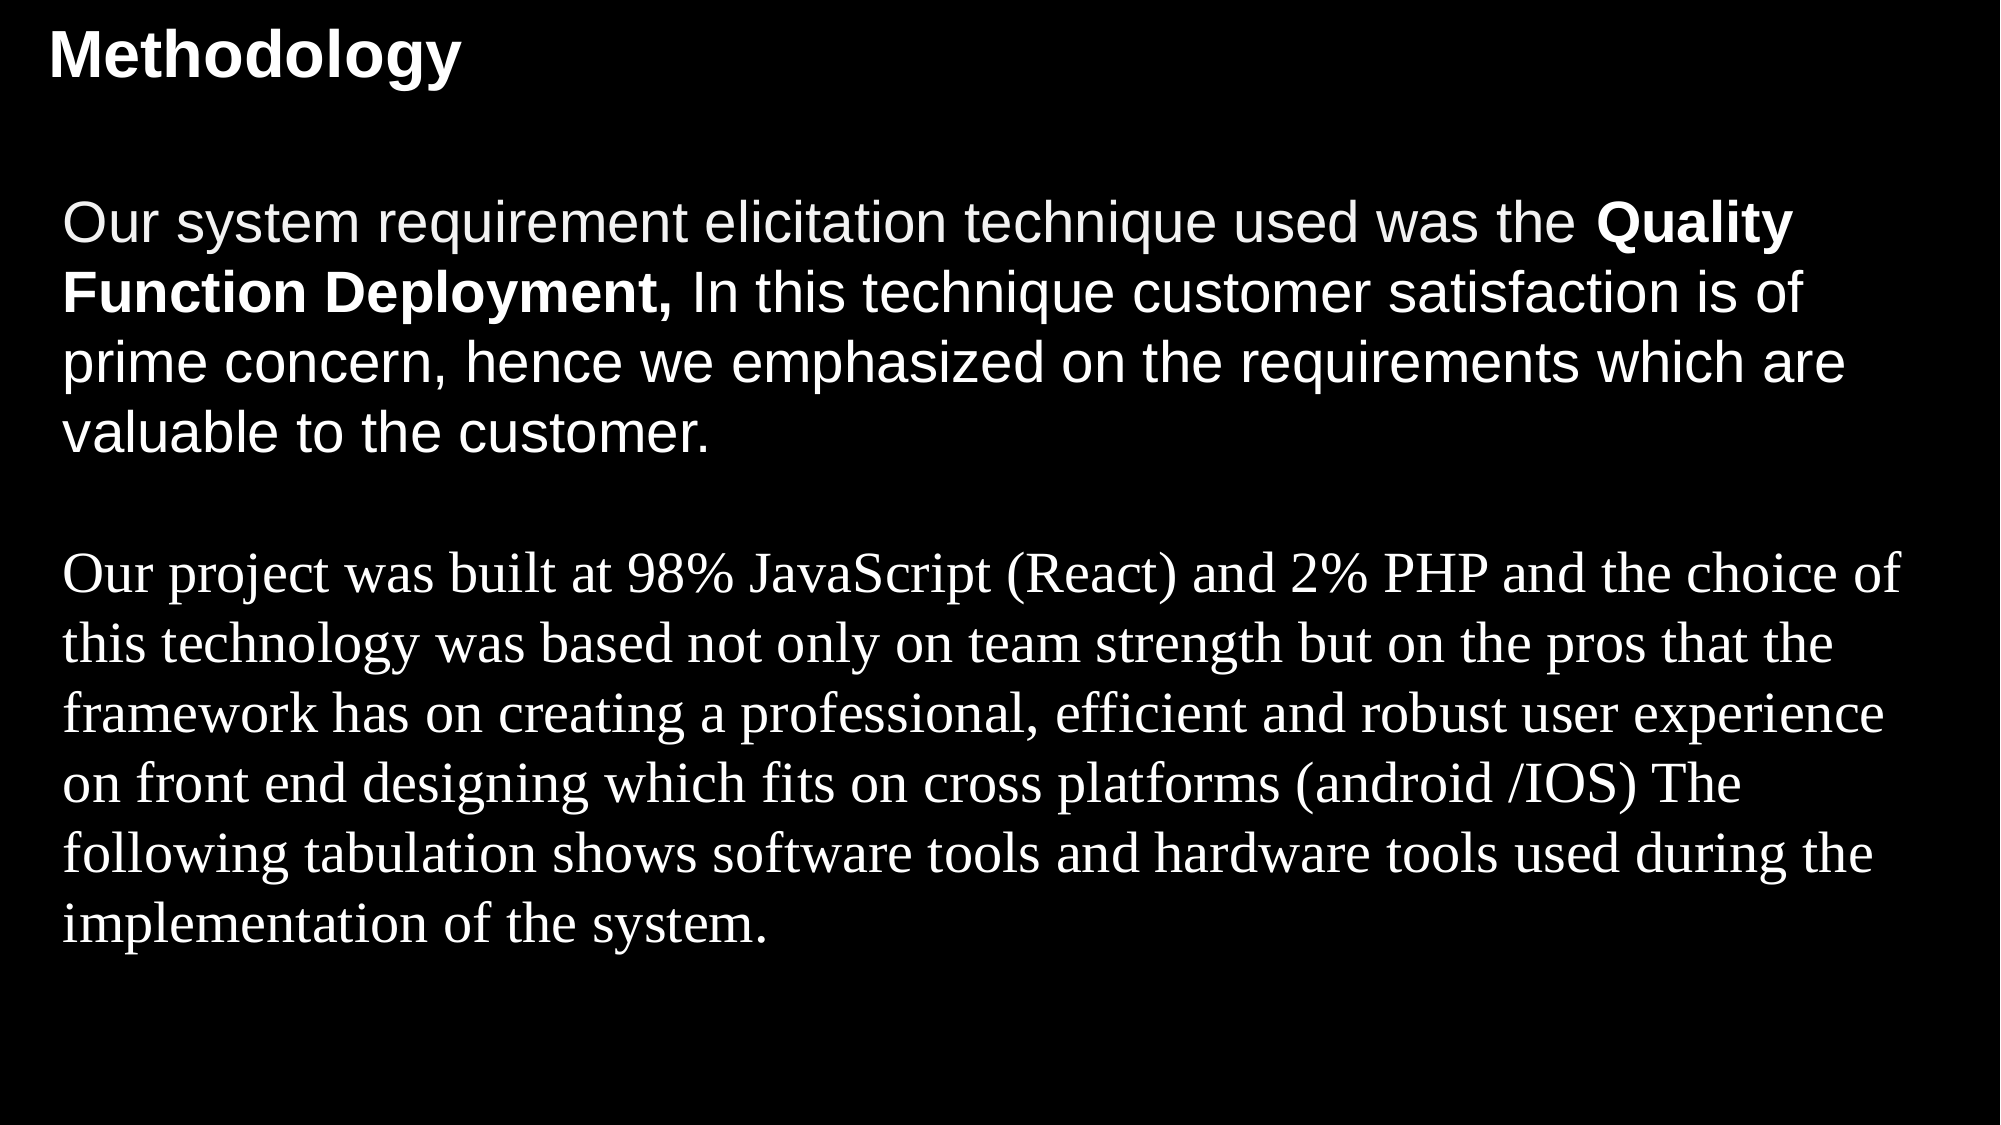

Methodology
Our system requirement elicitation technique used was the Quality Function Deployment, In this technique customer satisfaction is of prime concern, hence we emphasized on the requirements which are valuable to the customer.

Our project was built at 98% JavaScript (React) and 2% PHP and the choice of this technology was based not only on team strength but on the pros that the framework has on creating a professional, efficient and robust user experience on front end designing which fits on cross platforms (android /IOS) The following tabulation shows software tools and hardware tools used during the implementation of the system.